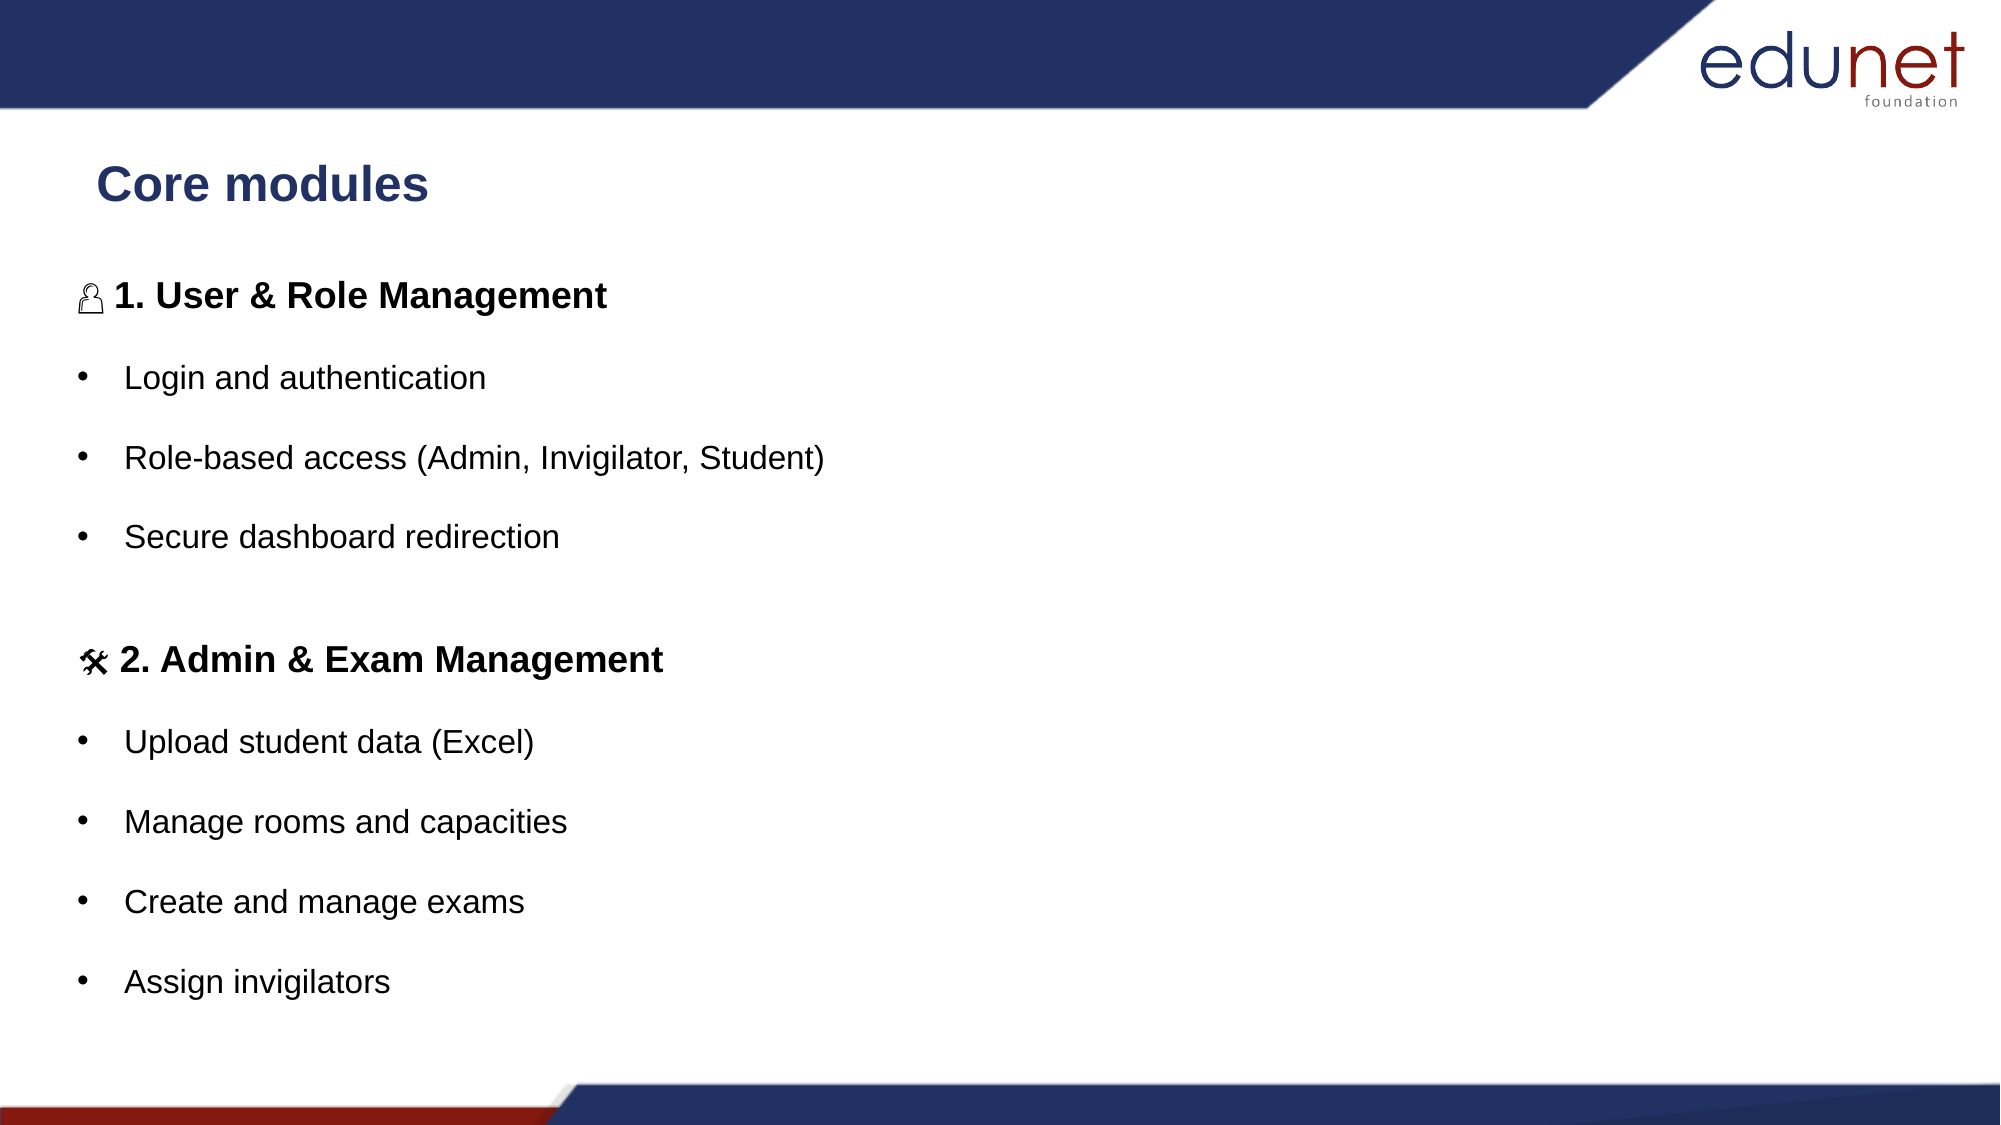

Core modules
👤 1. User & Role Management

Login and authentication

Role-based access (Admin, Invigilator, Student)

Secure dashboard redirection

🛠️ 2. Admin & Exam Management

Upload student data (Excel)

Manage rooms and capacities

Create and manage exams

Assign invigilators